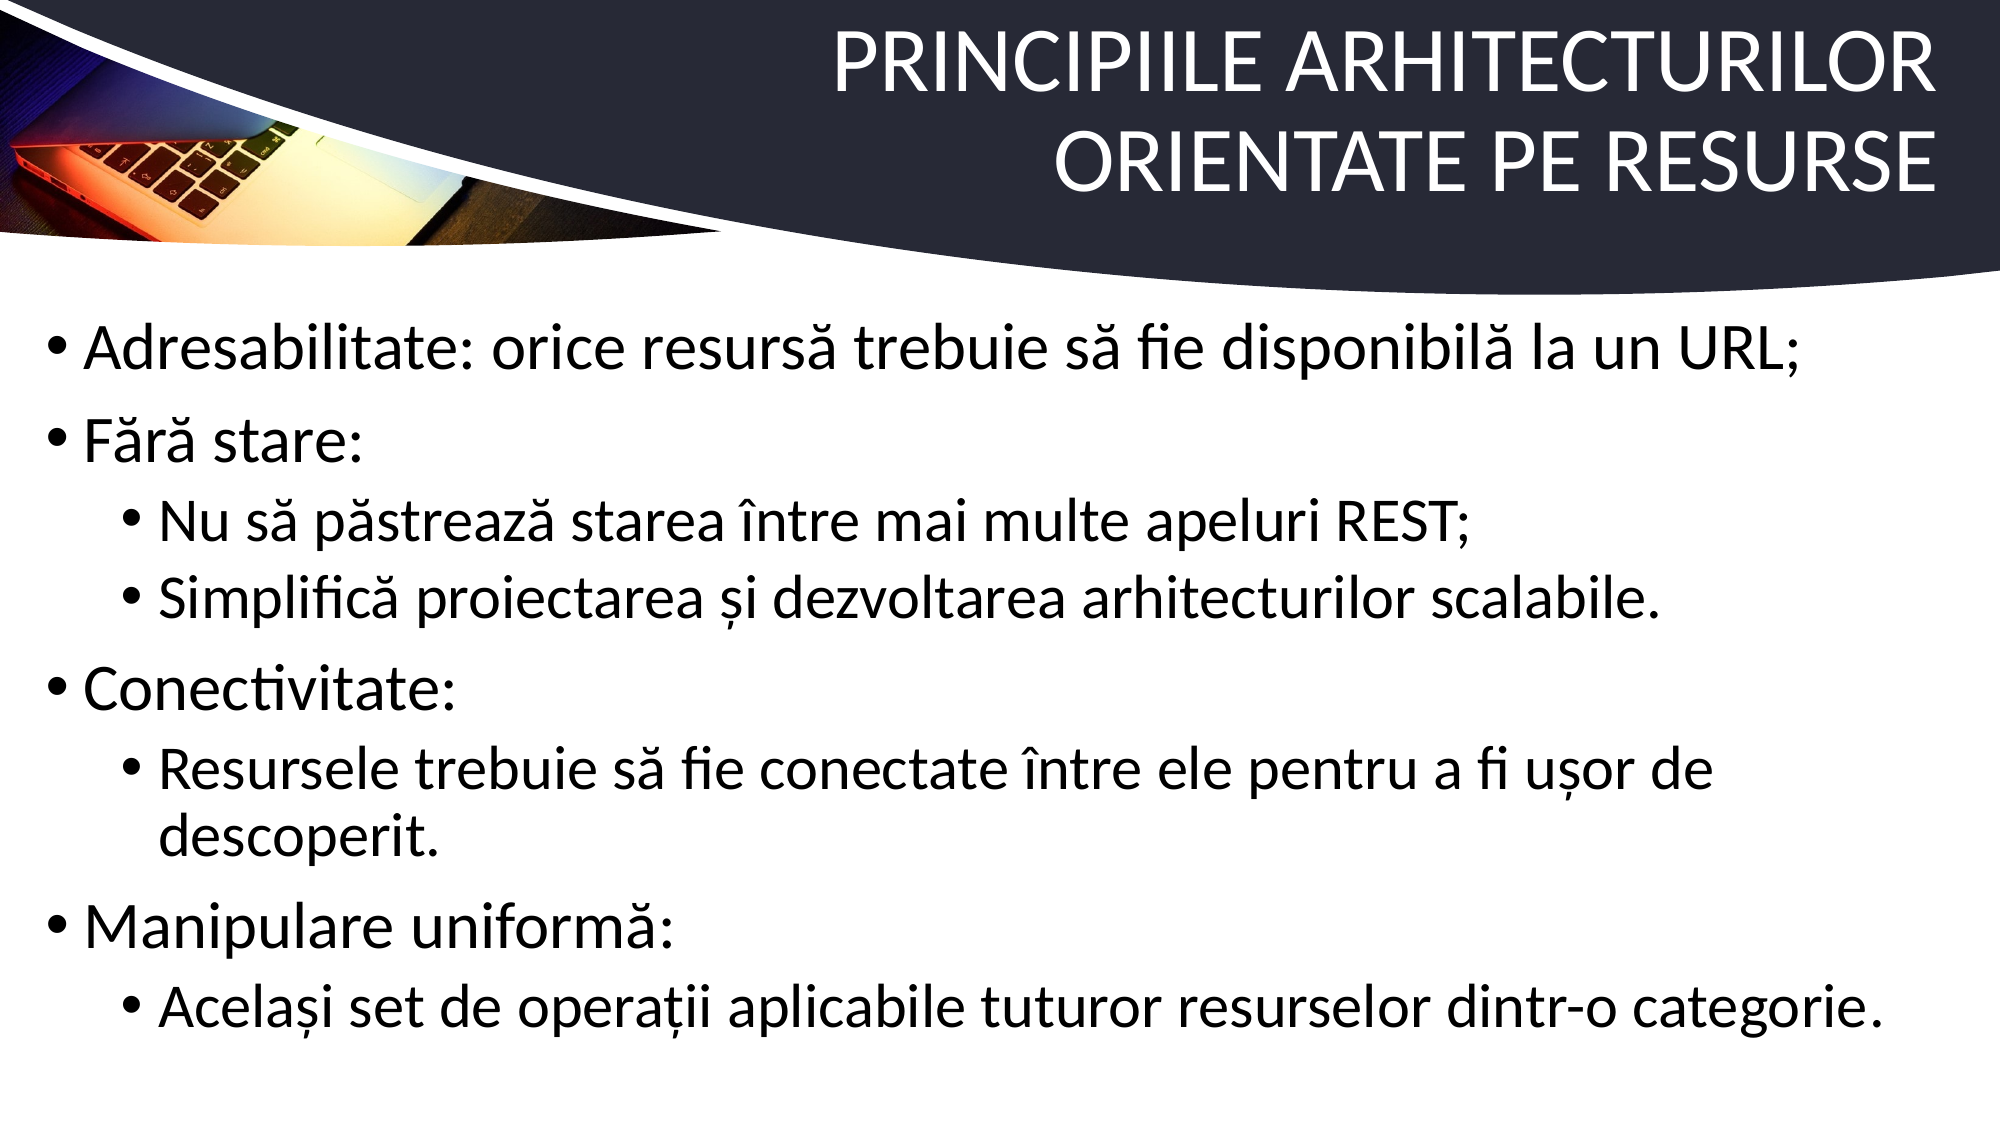

# Principiile arhitecturilor orientate pe resurse
Adresabilitate: orice resursă trebuie să fie disponibilă la un URL;
Fără stare:
Nu să păstrează starea între mai multe apeluri REST;
Simplifică proiectarea și dezvoltarea arhitecturilor scalabile.
Conectivitate:
Resursele trebuie să fie conectate între ele pentru a fi ușor de descoperit.
Manipulare uniformă:
Același set de operații aplicabile tuturor resurselor dintr-o categorie.